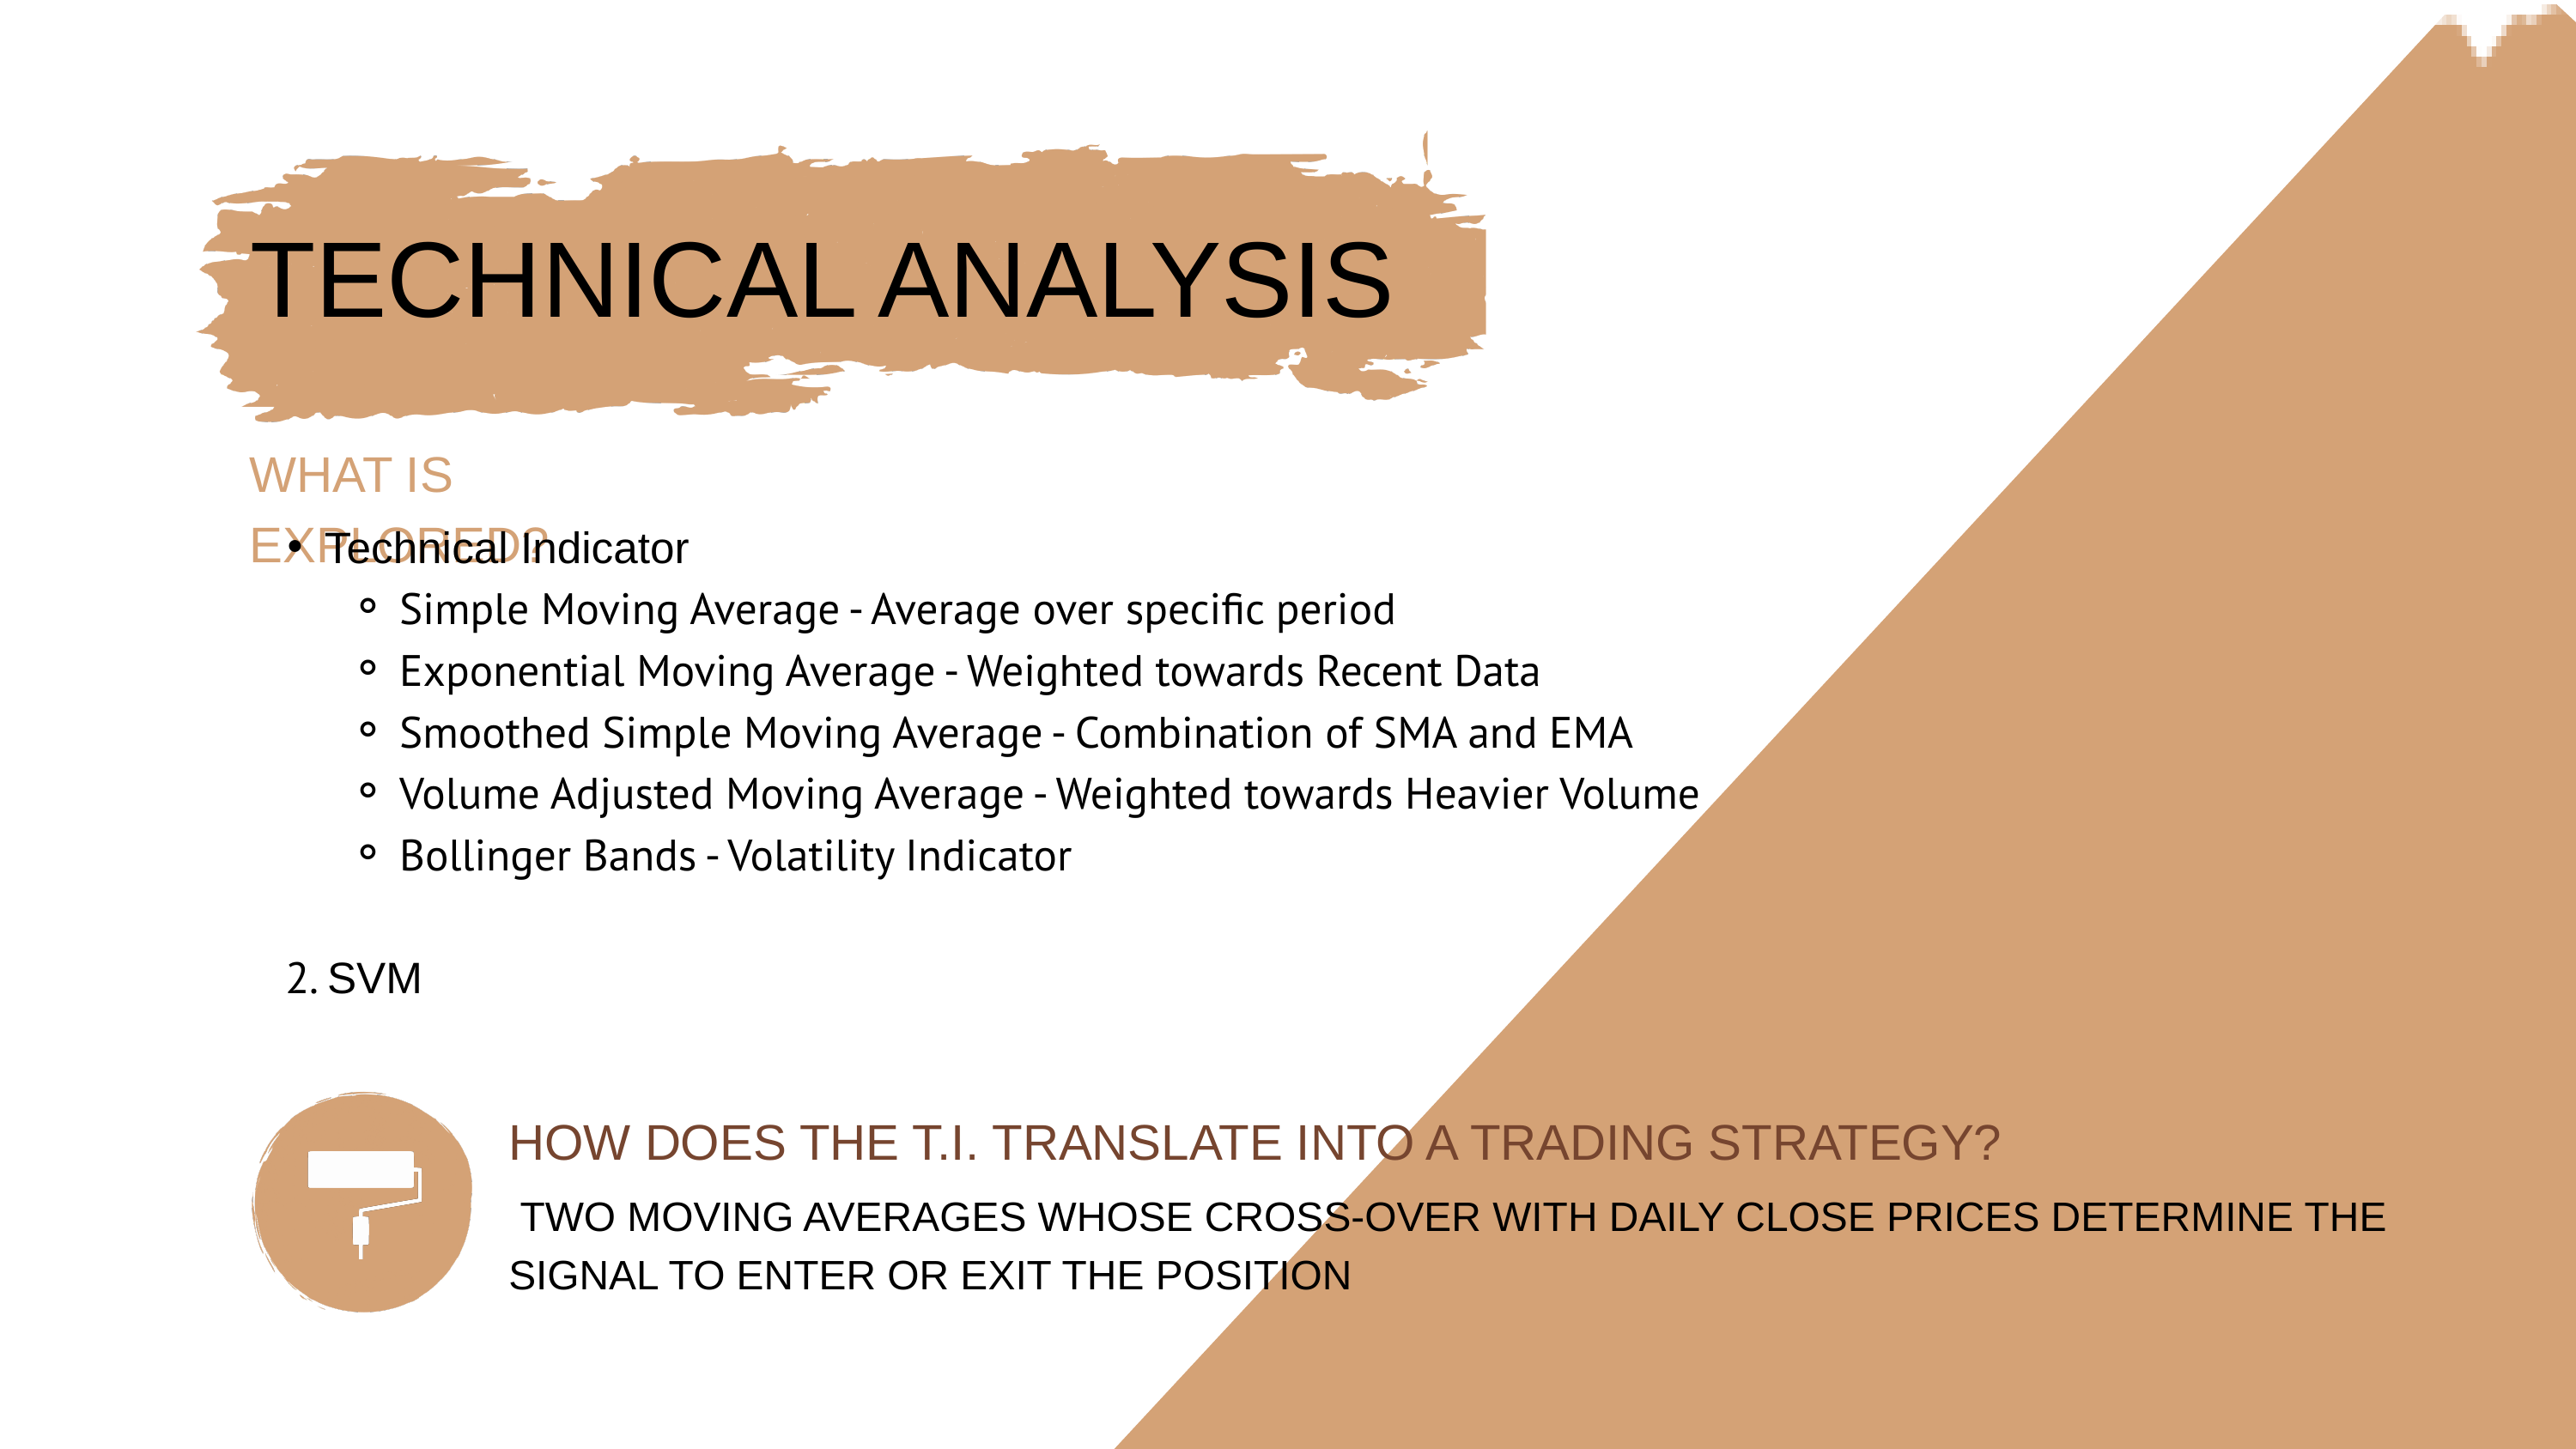

TECHNICAL ANALYSIS
WHAT IS EXPLORED?
Technical Indicator
Simple Moving Average - Average over specific period
Exponential Moving Average - Weighted towards Recent Data
Smoothed Simple Moving Average - Combination of SMA and EMA
Volume Adjusted Moving Average - Weighted towards Heavier Volume
Bollinger Bands - Volatility Indicator

   2. SVM

HOW DOES THE T.I. TRANSLATE INTO A TRADING STRATEGY?

 TWO MOVING AVERAGES WHOSE CROSS-OVER WITH DAILY CLOSE PRICES DETERMINE THE SIGNAL TO ENTER OR EXIT THE POSITION